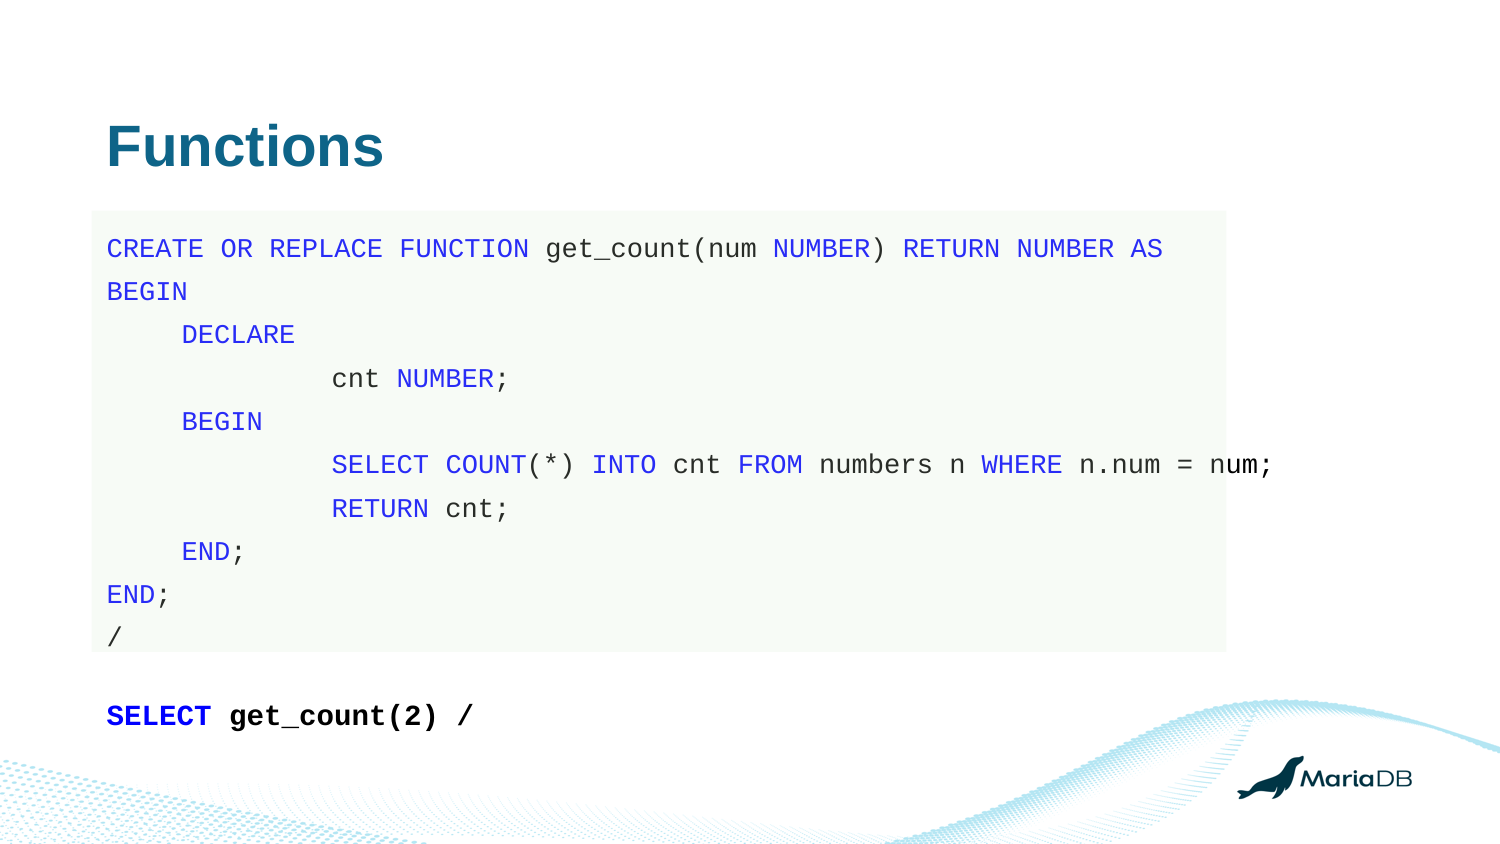

Functions
CREATE OR REPLACE FUNCTION get_count(num NUMBER) RETURN NUMBER AS
BEGIN
DECLARE
	cnt NUMBER;
BEGIN
	SELECT COUNT(*) INTO cnt FROM numbers n WHERE n.num = num;
	RETURN cnt;
END;
END;
/

SELECT get_count(2) /